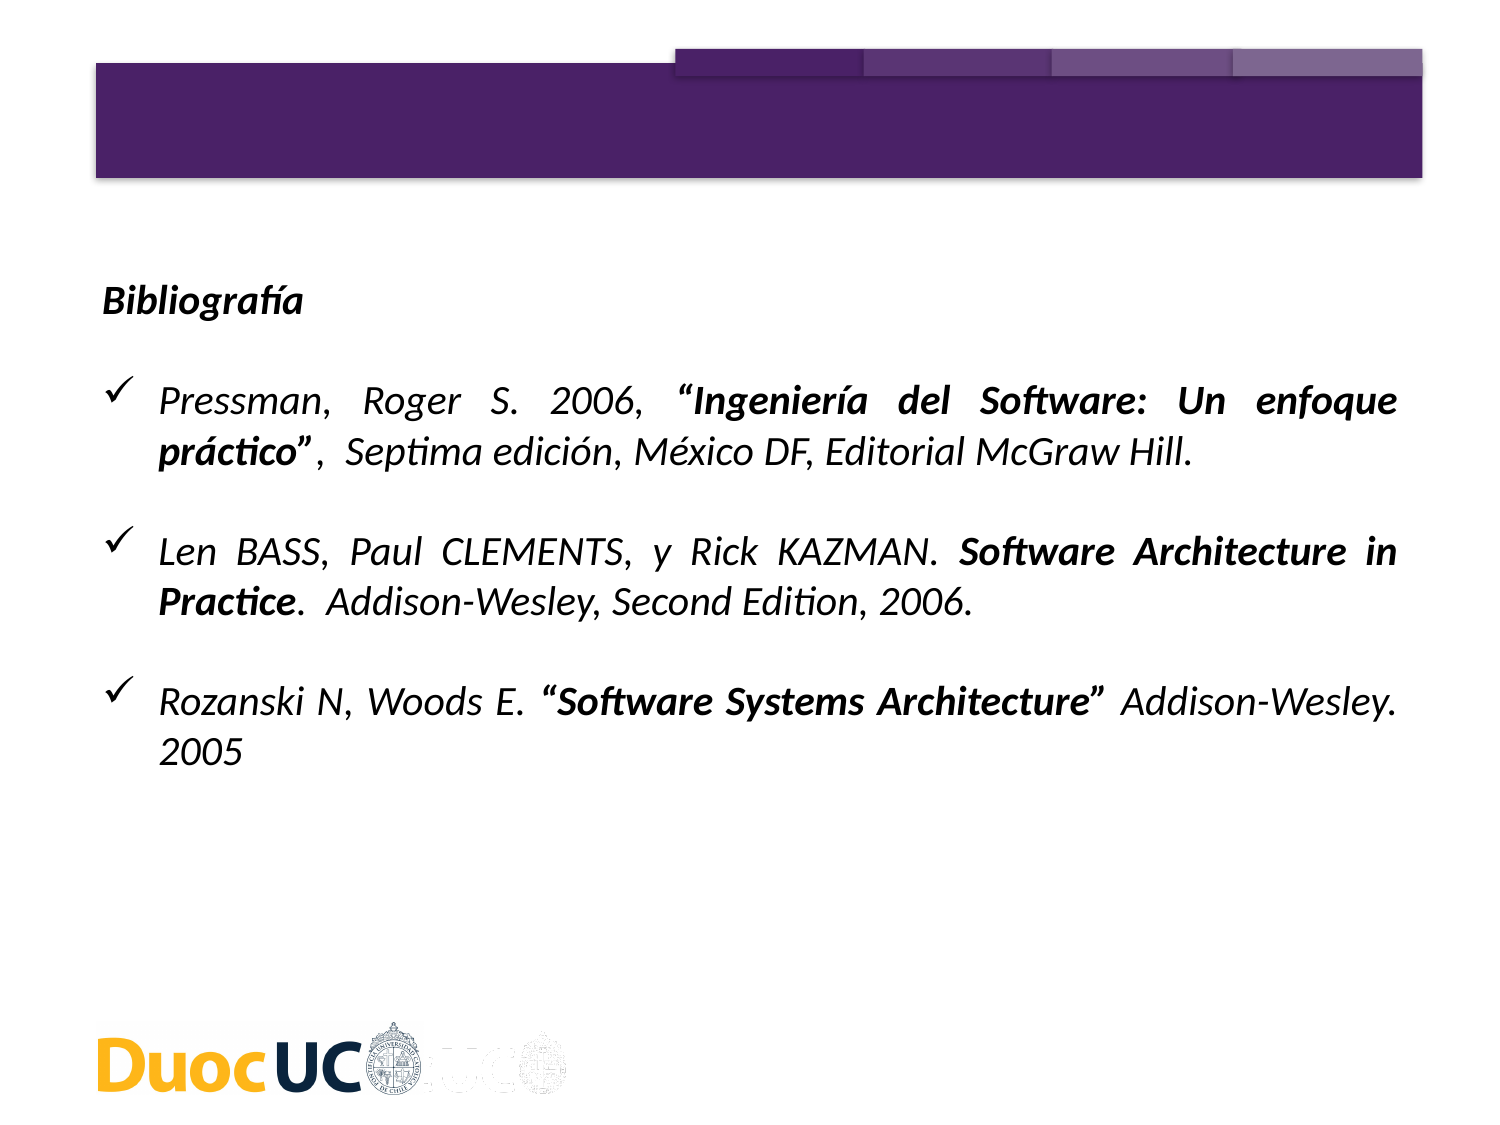

Bibliografía

Pressman, Roger S. 2006, “Ingeniería del Software: Un enfoque práctico”,  Septima edición, México DF, Editorial McGraw Hill.

Len BASS, Paul CLEMENTS, y Rick KAZMAN. Software Architecture in Practice.  Addison-Wesley, Second Edition, 2006.

Rozanski N, Woods E. “Software Systems Architecture” Addison-Wesley. 2005